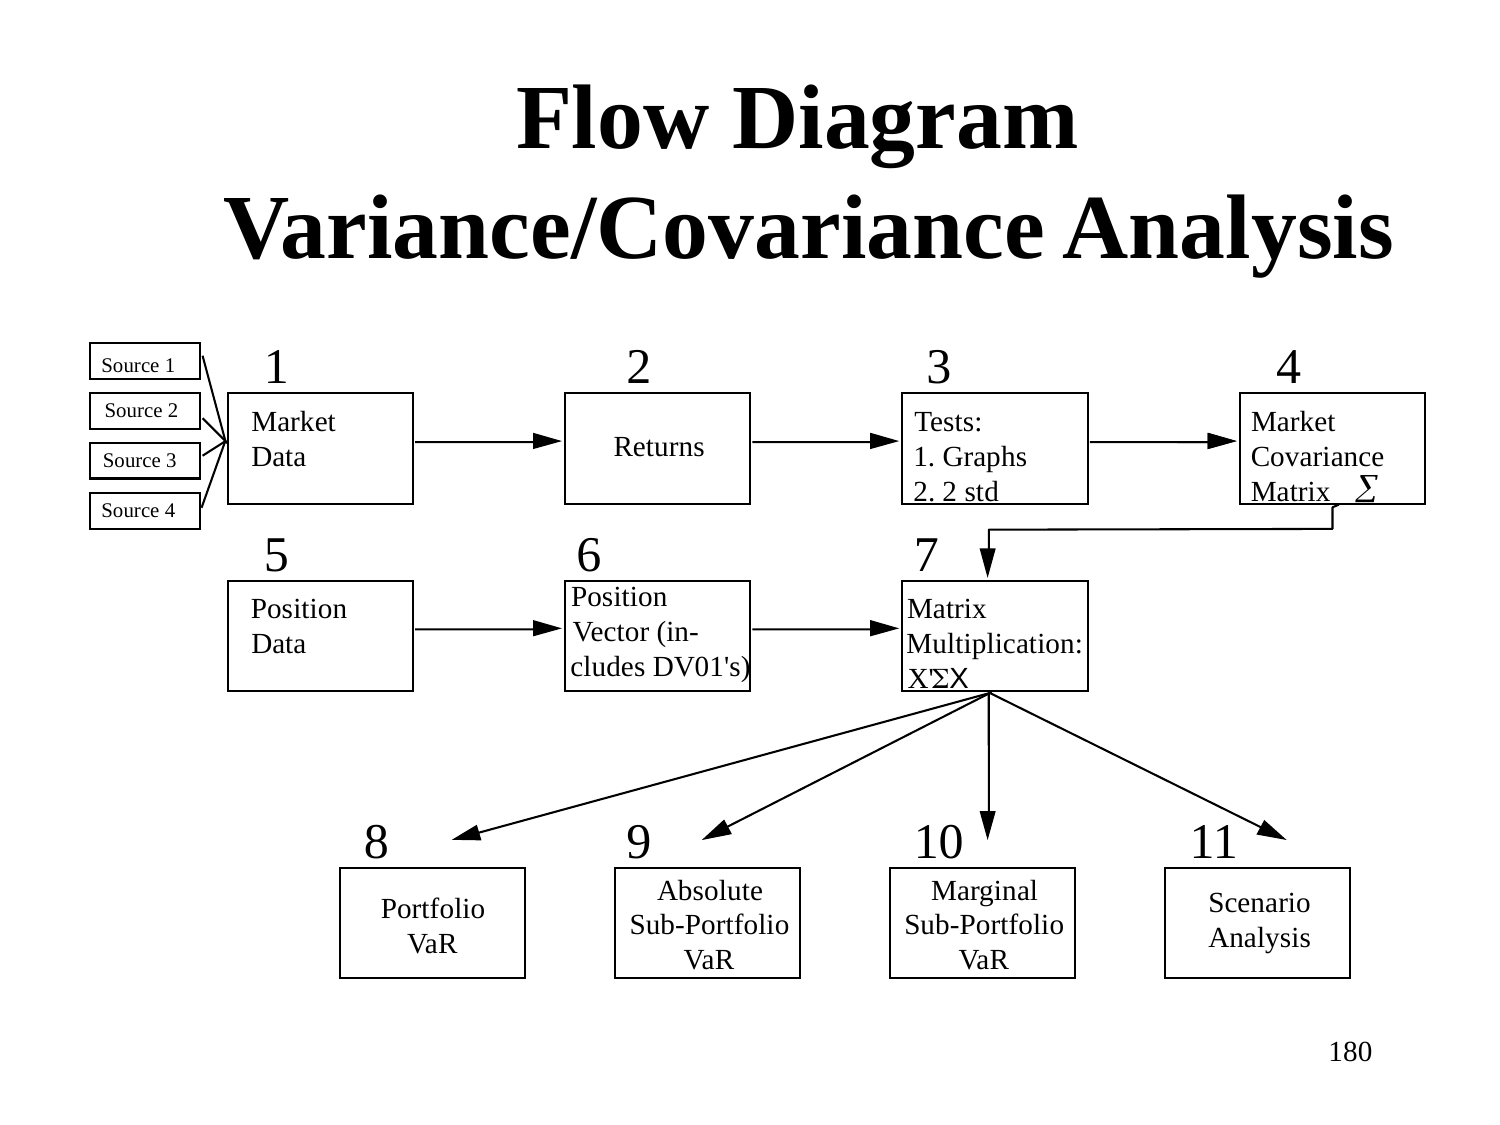

Flow Diagram
Variance/Covariance Analysis
1
2
3
4

Source 1

Source 2

Market
Data
Tests:
1. Graphs
2. 2 std
Market
Covariance
Matrix

Returns

Source 3

∑
Source 4

5
6
7
Position
Vector (in-
cludes DV01's)

Position
Data
Matrix
Multiplication:
X'
ΣX

8
9
10
11
Absolute
Sub-Portfolio
VaR
Marginal
Sub-Portfolio
VaR

Scenario
Analysis
Portfolio
VaR
180